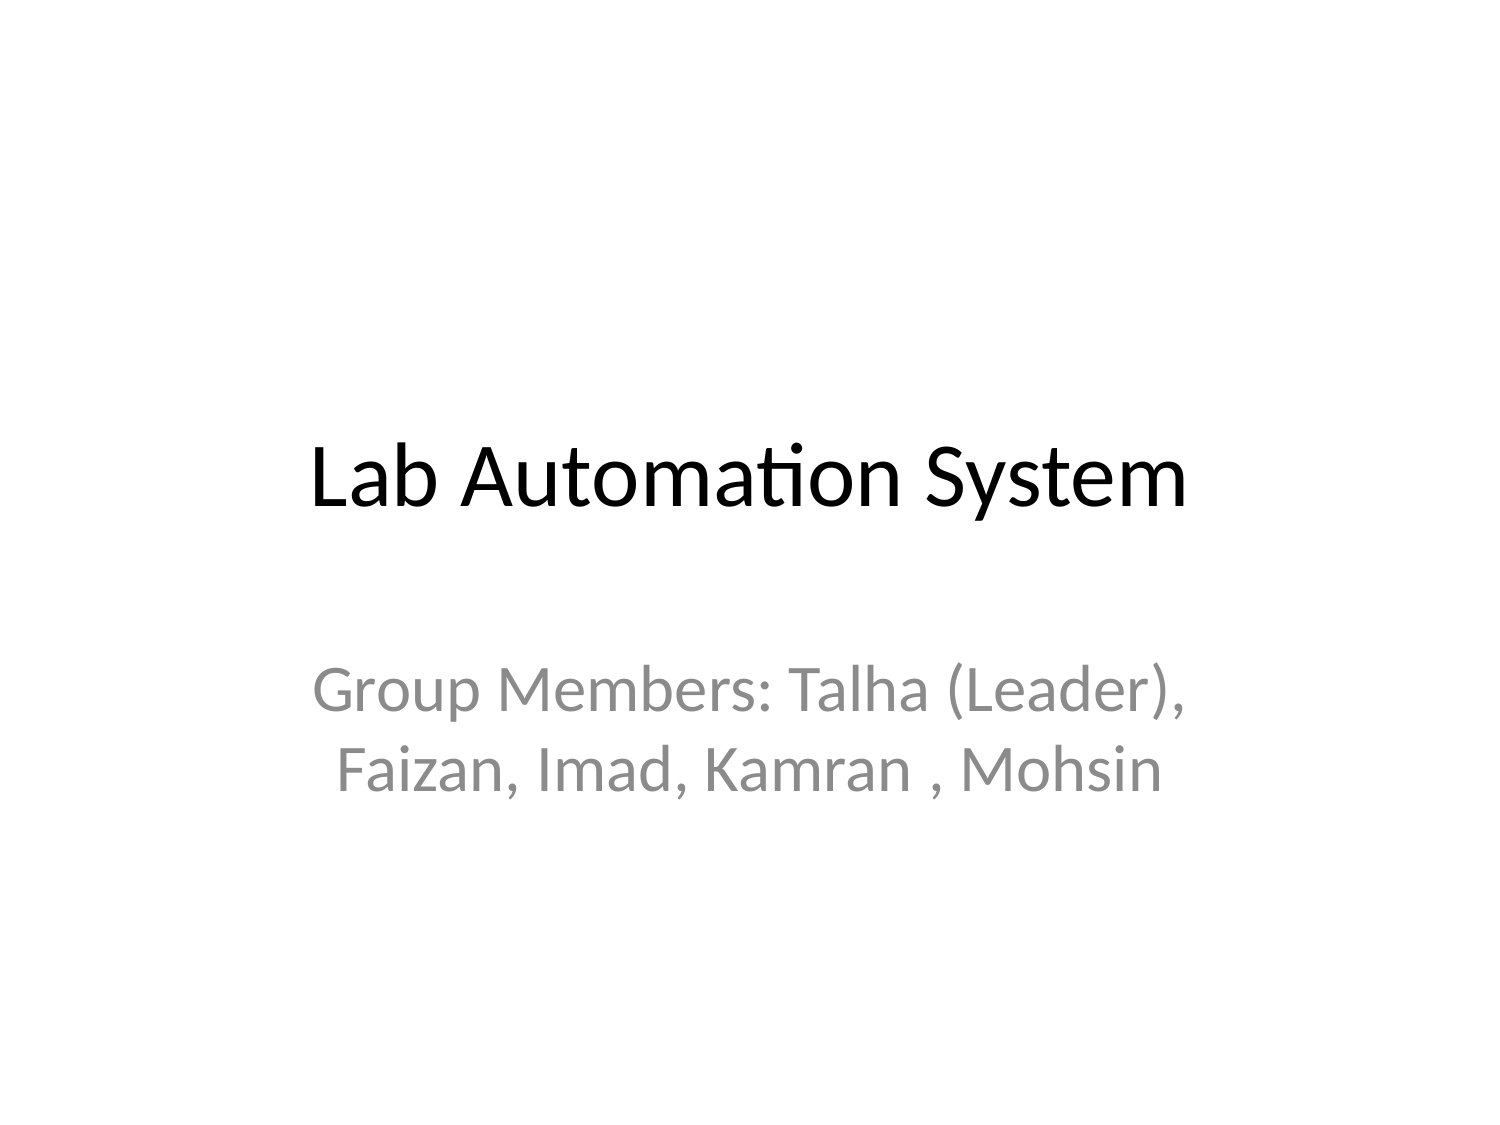

# Lab Automation System
Group Members: Talha (Leader), Faizan, Imad, Kamran , Mohsin